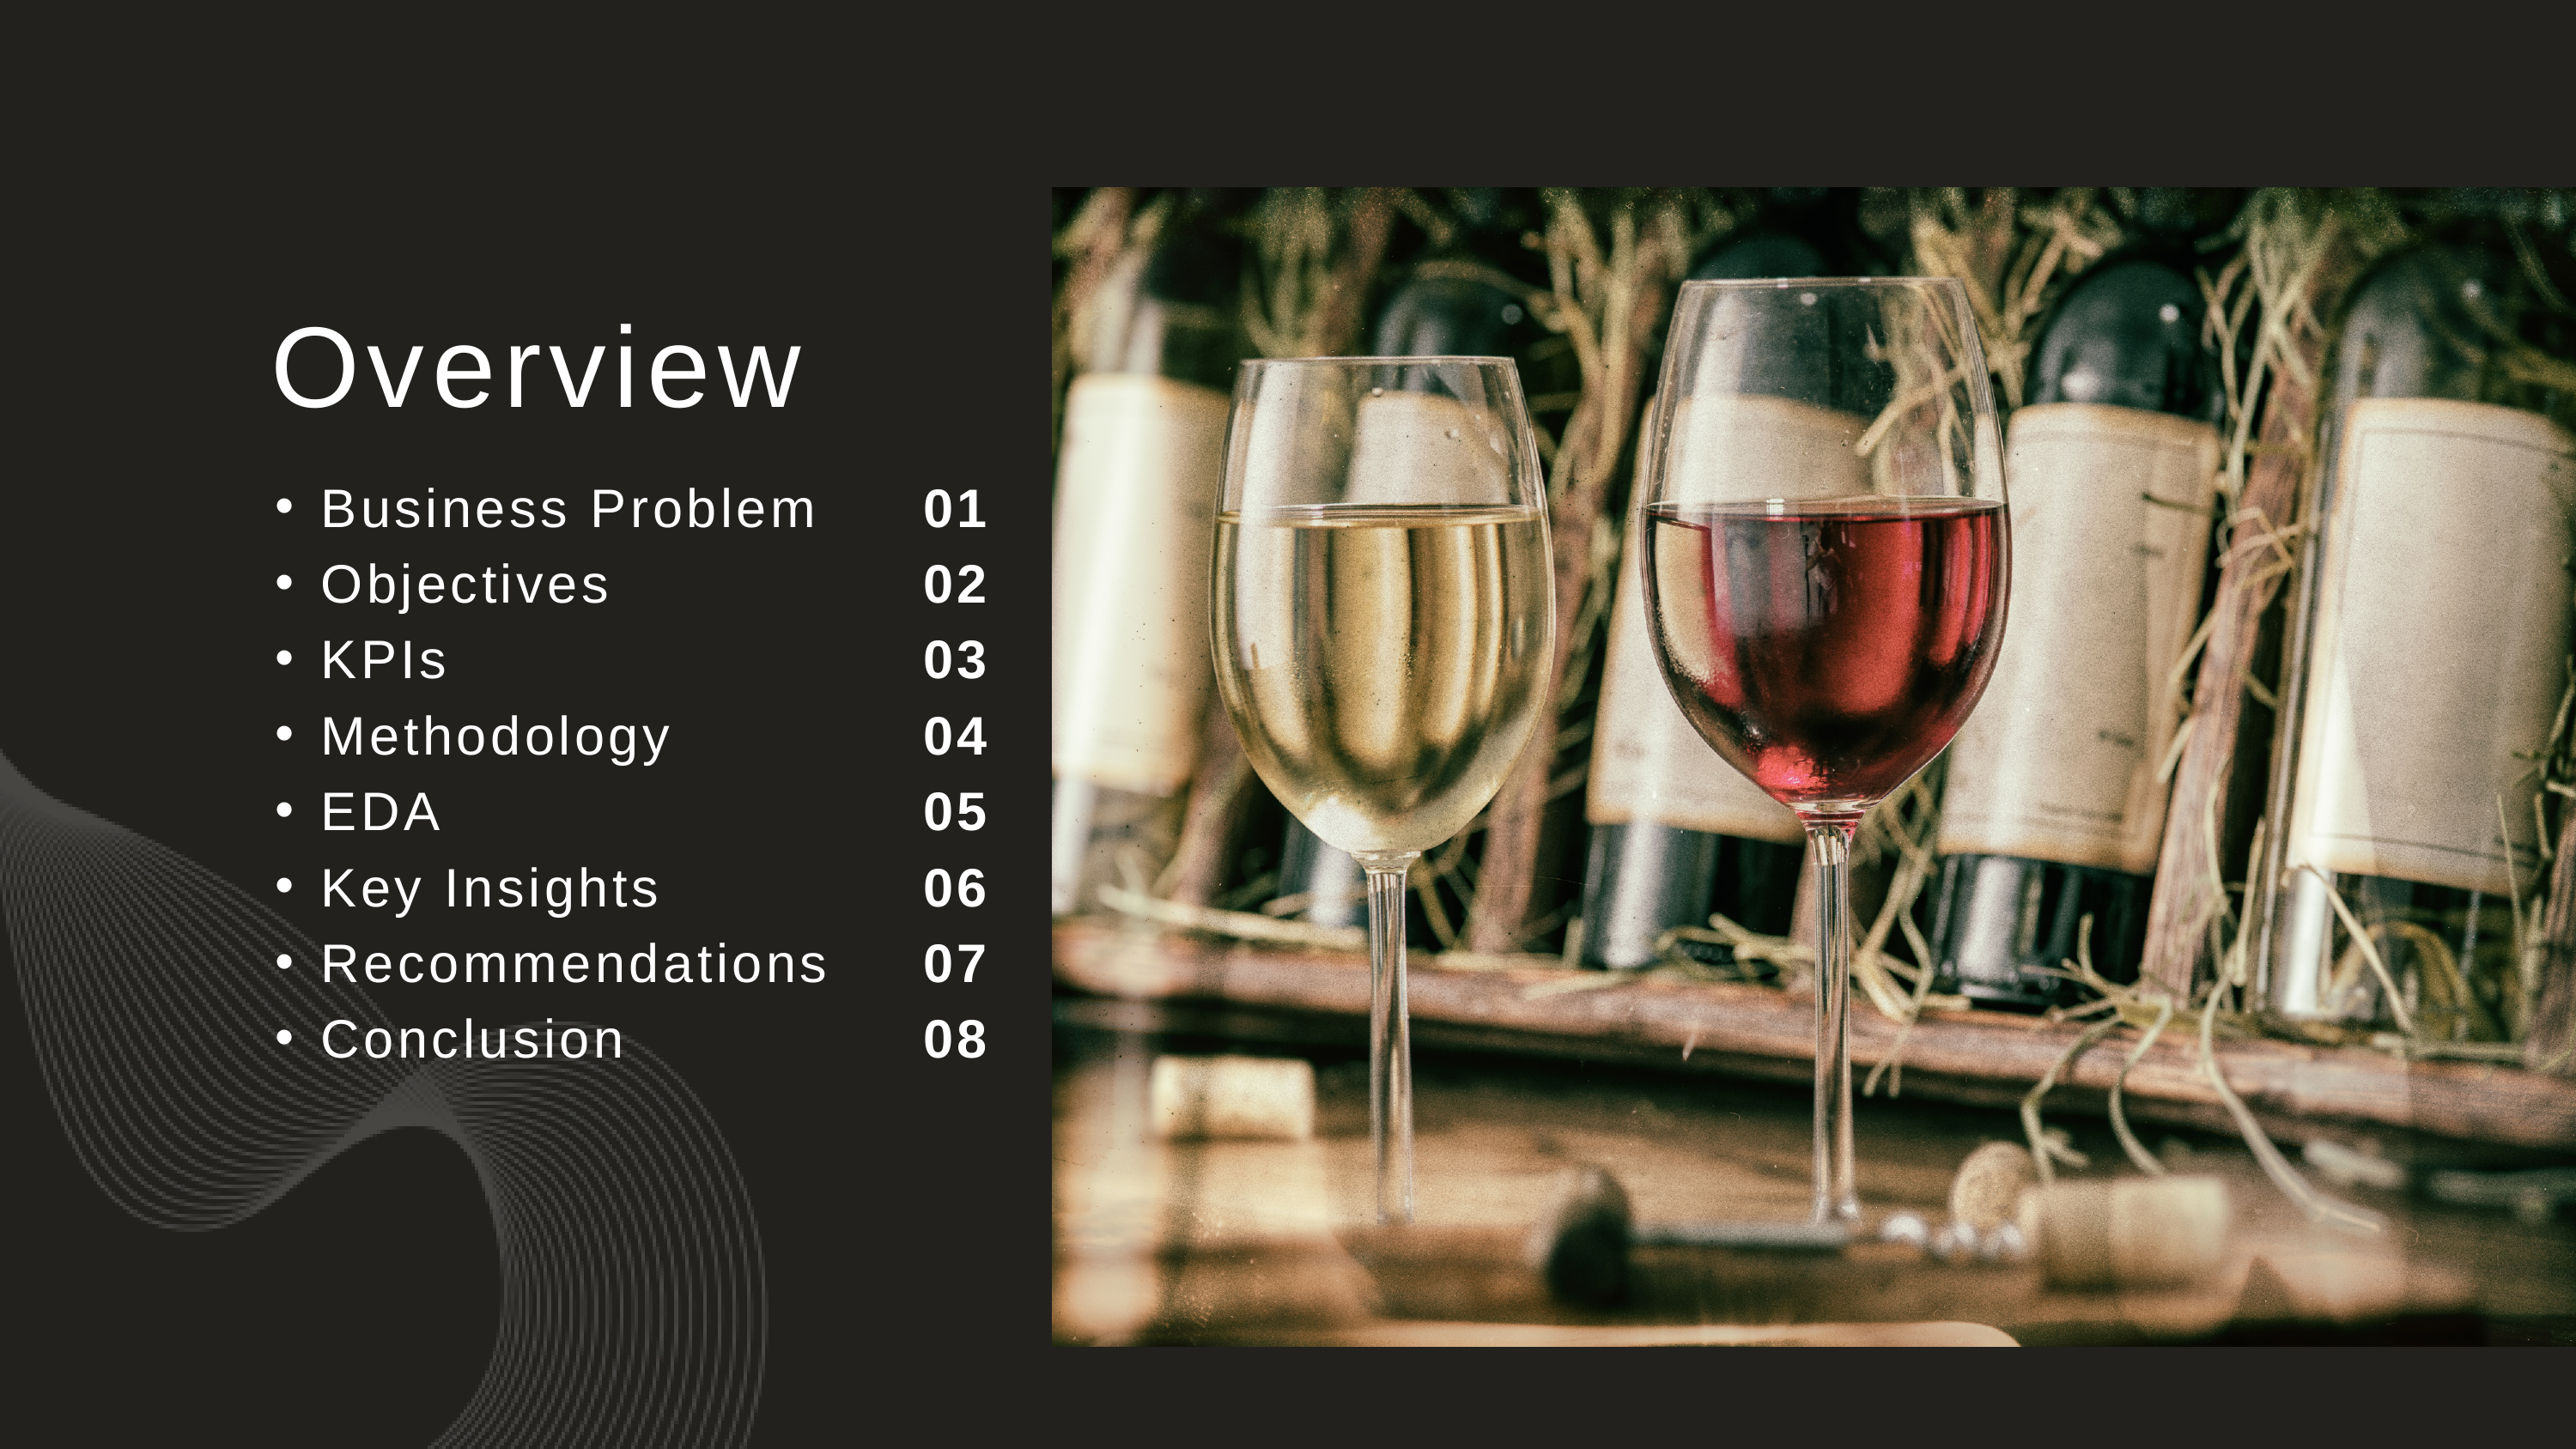

Overview

Business Problem
Objectives
KPIs
Methodology
EDA
Key Insights
Recommendations
Conclusion
01
02
03
04
05
06
07
08